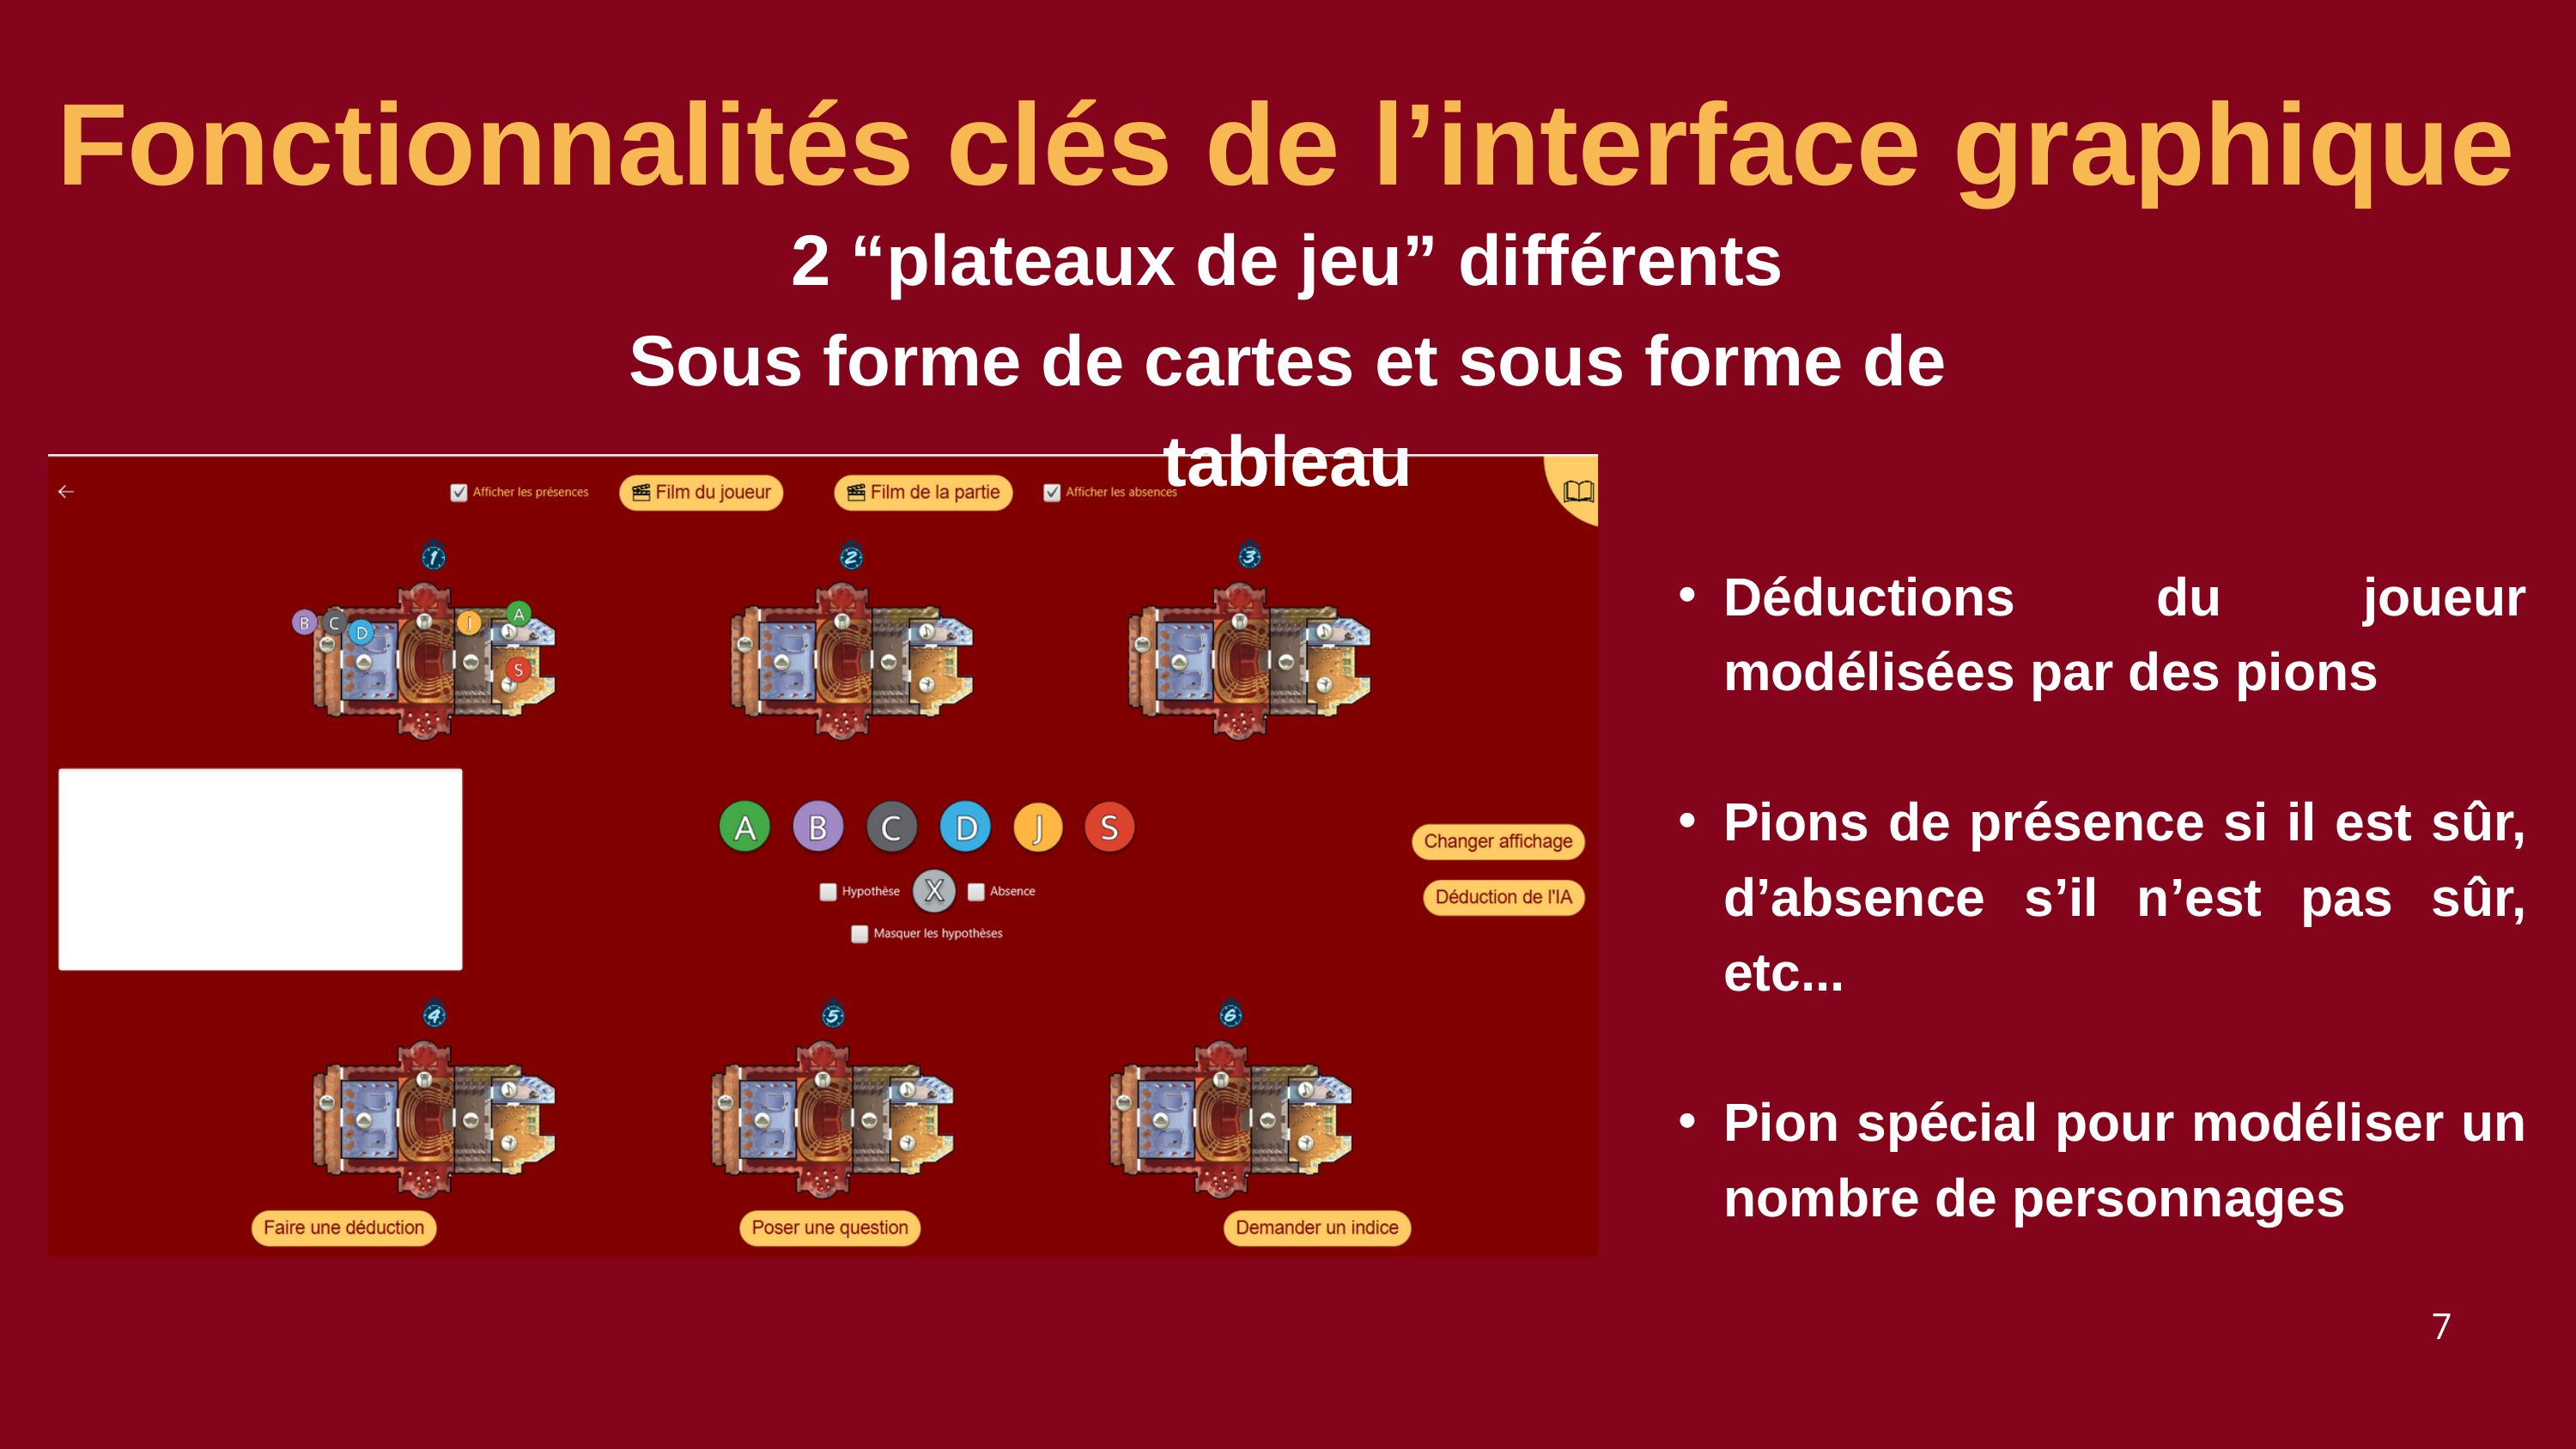

Fonctionnalités clés de l’interface graphique
2 “plateaux de jeu” différents
Sous forme de cartes et sous forme de tableau

Déductions du joueur modélisées par des pions

Pions de présence si il est sûr, d’absence s’il n’est pas sûr, etc...

Pion spécial pour modéliser un nombre de personnages
7